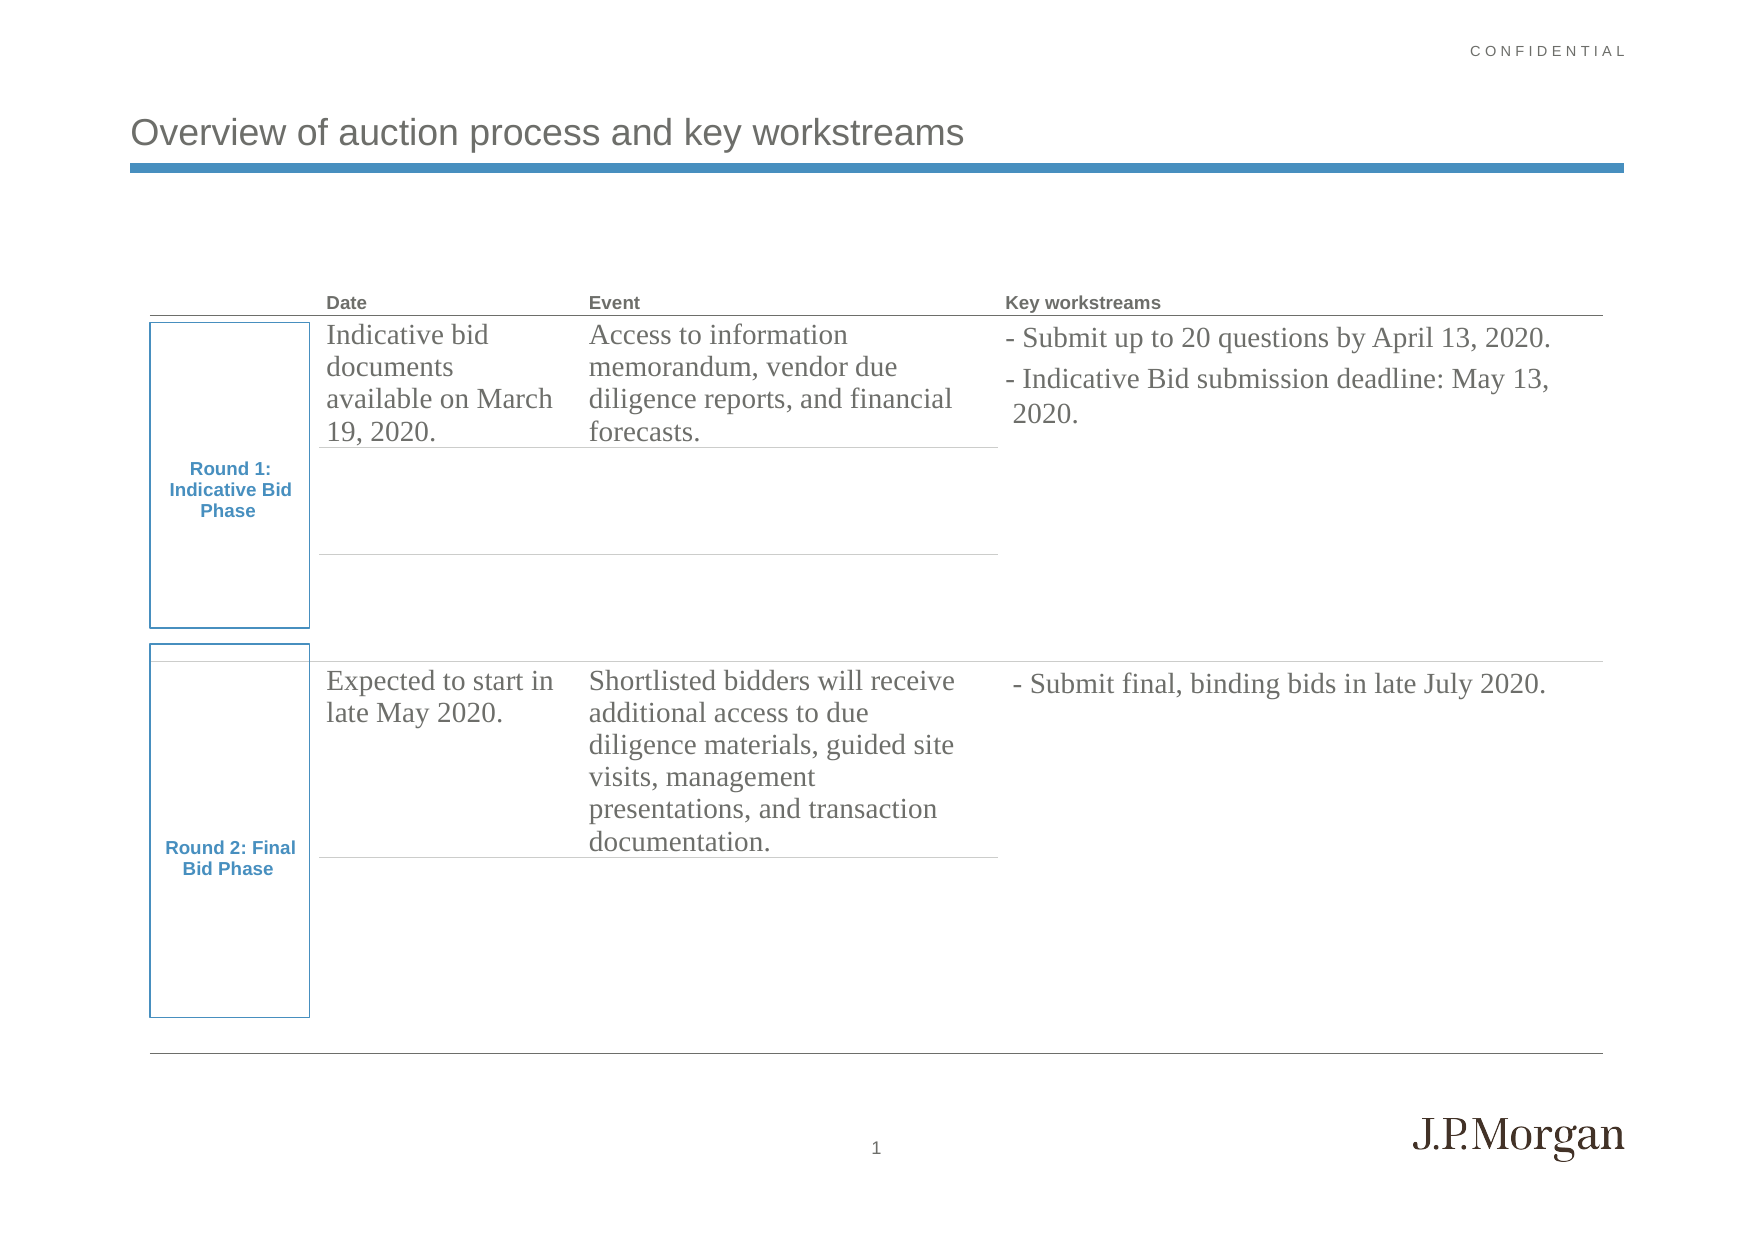

# Overview of auction process and key workstreams
|  | Date | Event | Key workstreams |
| --- | --- | --- | --- |
| Round 1: Indicative Bid Phase | Indicative bid documents available on March 19, 2020. | Access to information memorandum, vendor due diligence reports, and financial forecasts. | - Submit up to 20 questions by April 13, 2020. - Indicative Bid submission deadline: May 13, 2020. |
|  |  |  |  |
|  |  |  |  |
| Round 2: Final Bid Phase | Expected to start in late May 2020. | Shortlisted bidders will receive additional access to due diligence materials, guided site visits, management presentations, and transaction documentation. | - Submit final, binding bids in late July 2020. |
|  |  |  |  |

1